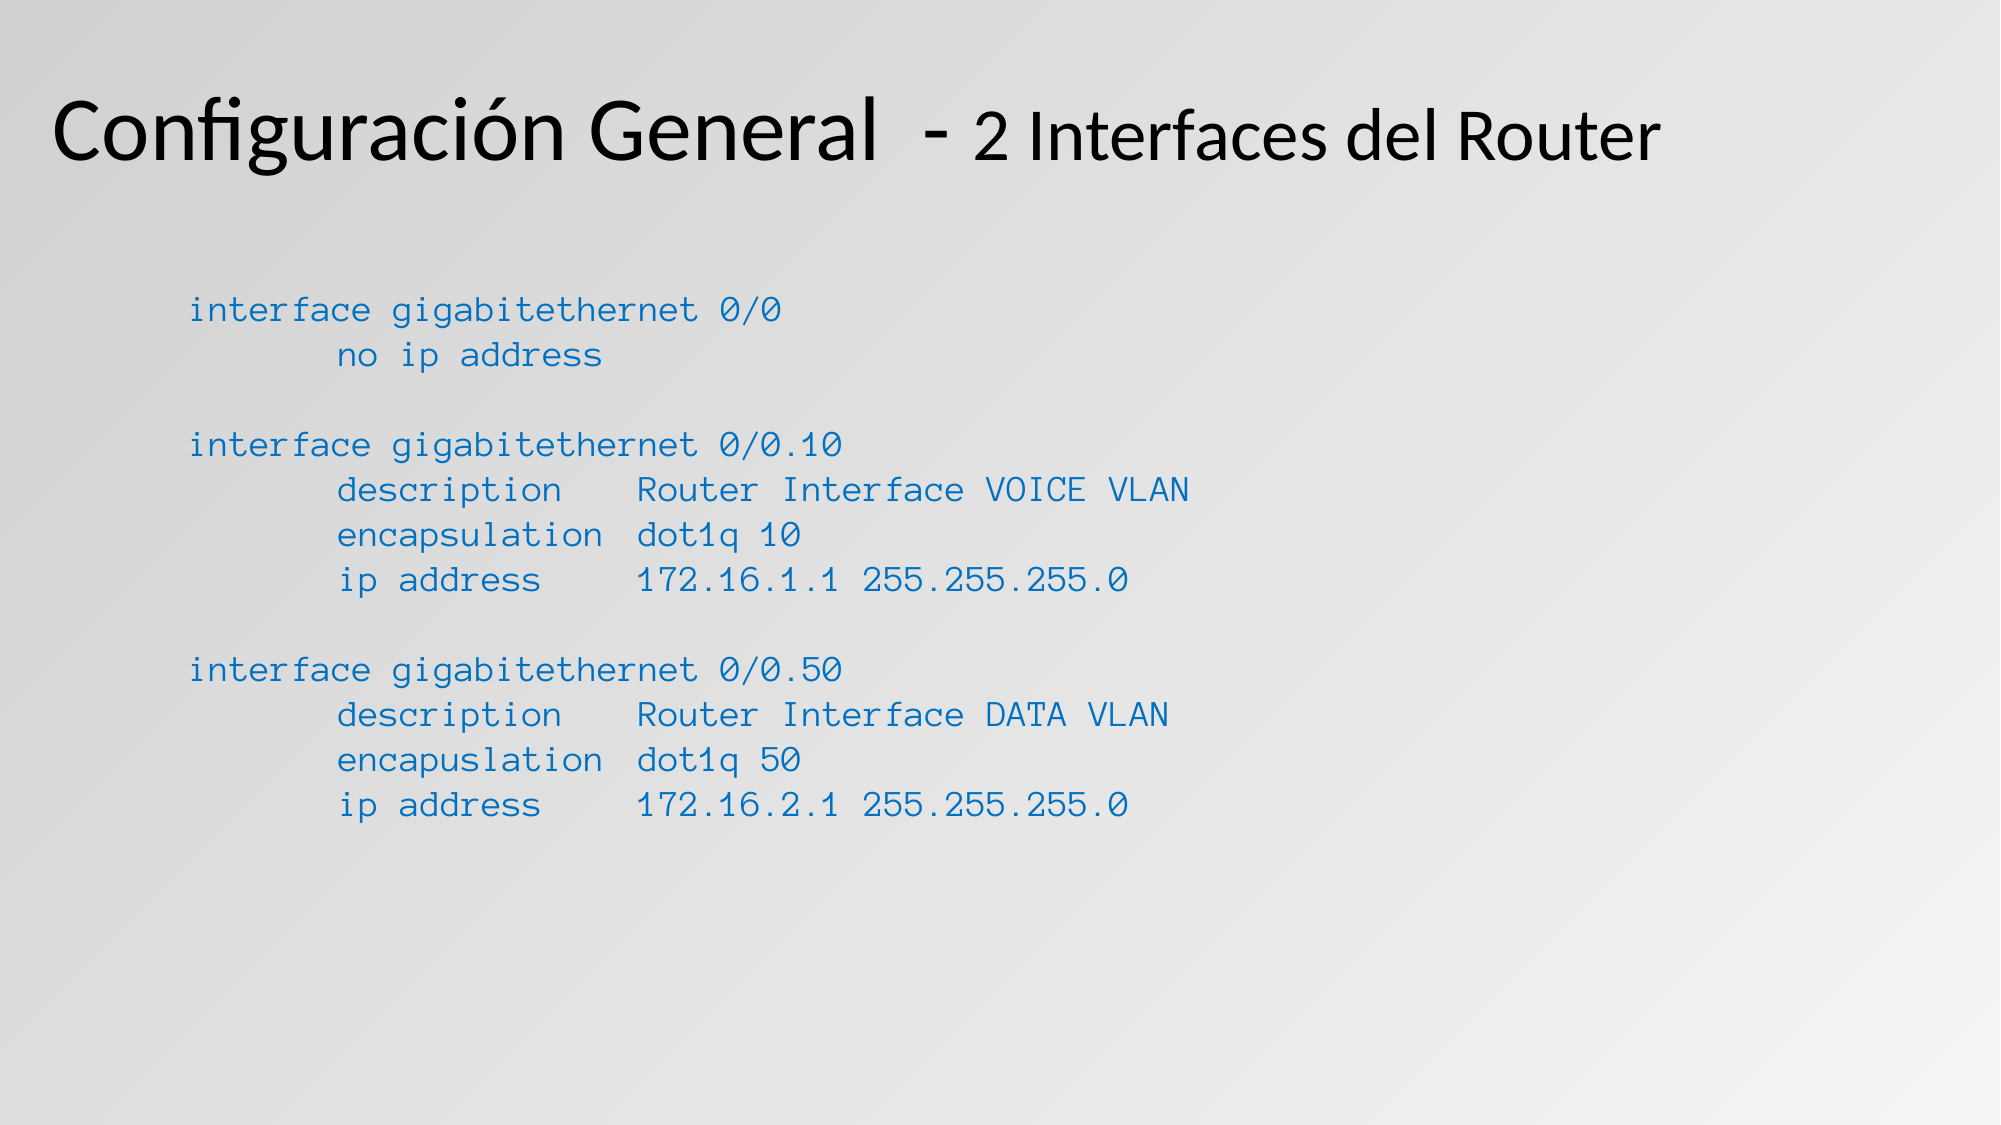

# Configuración General  - 2 Interfaces del Router
interface gigabitethernet 0/0
	no ip address

interface gigabitethernet 0/0.10
	description	Router Interface VOICE VLAN
	encapsulation 	dot1q 10
	ip address 	172.16.1.1 255.255.255.0

interface gigabitethernet 0/0.50
	description	Router Interface DATA VLAN
	encapuslation 	dot1q 50
	ip address 	172.16.2.1 255.255.255.0